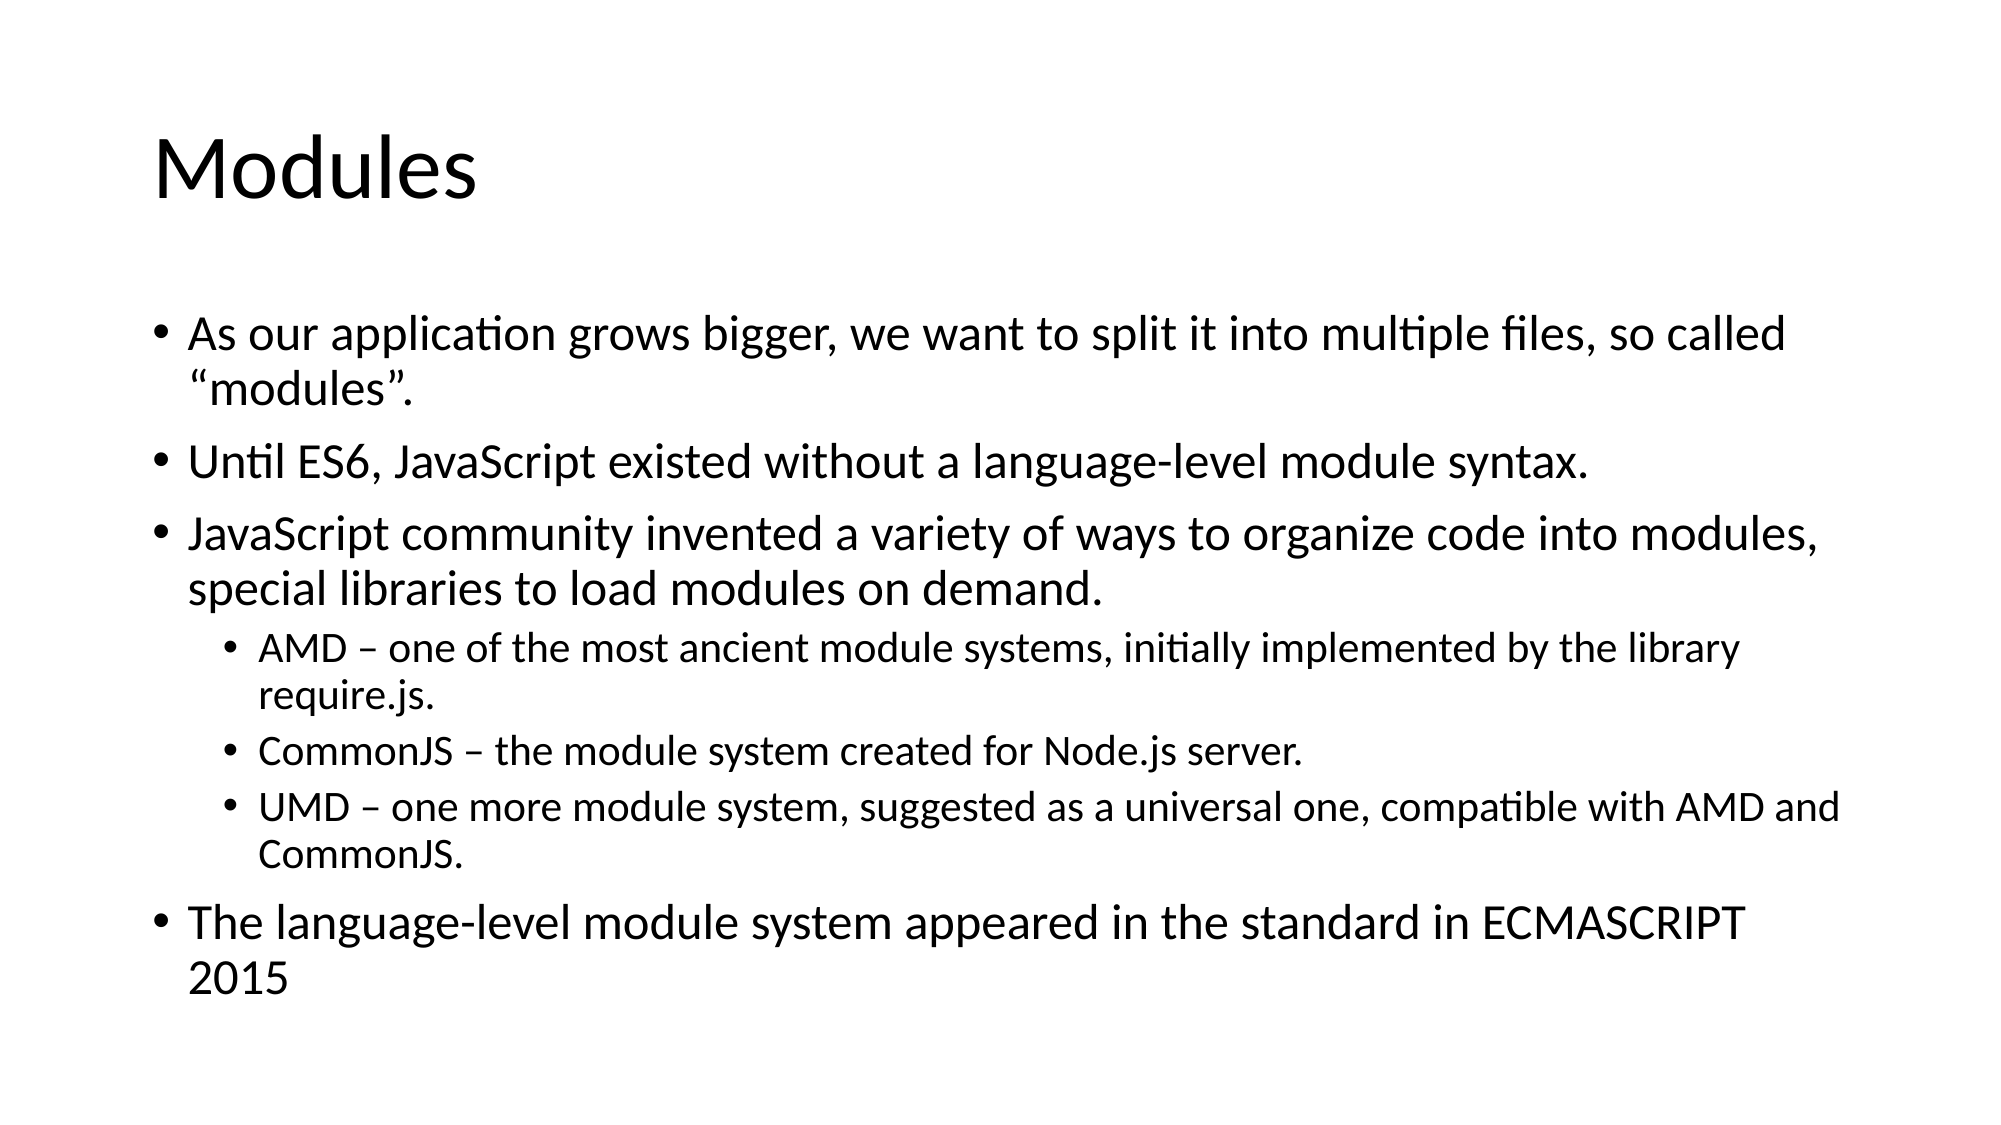

# Modules
As our application grows bigger, we want to split it into multiple files, so called “modules”.
Until ES6, JavaScript existed without a language-level module syntax.
JavaScript community invented a variety of ways to organize code into modules, special libraries to load modules on demand.
AMD – one of the most ancient module systems, initially implemented by the library require.js.
CommonJS – the module system created for Node.js server.
UMD – one more module system, suggested as a universal one, compatible with AMD and CommonJS.
The language-level module system appeared in the standard in ECMASCRIPT 2015